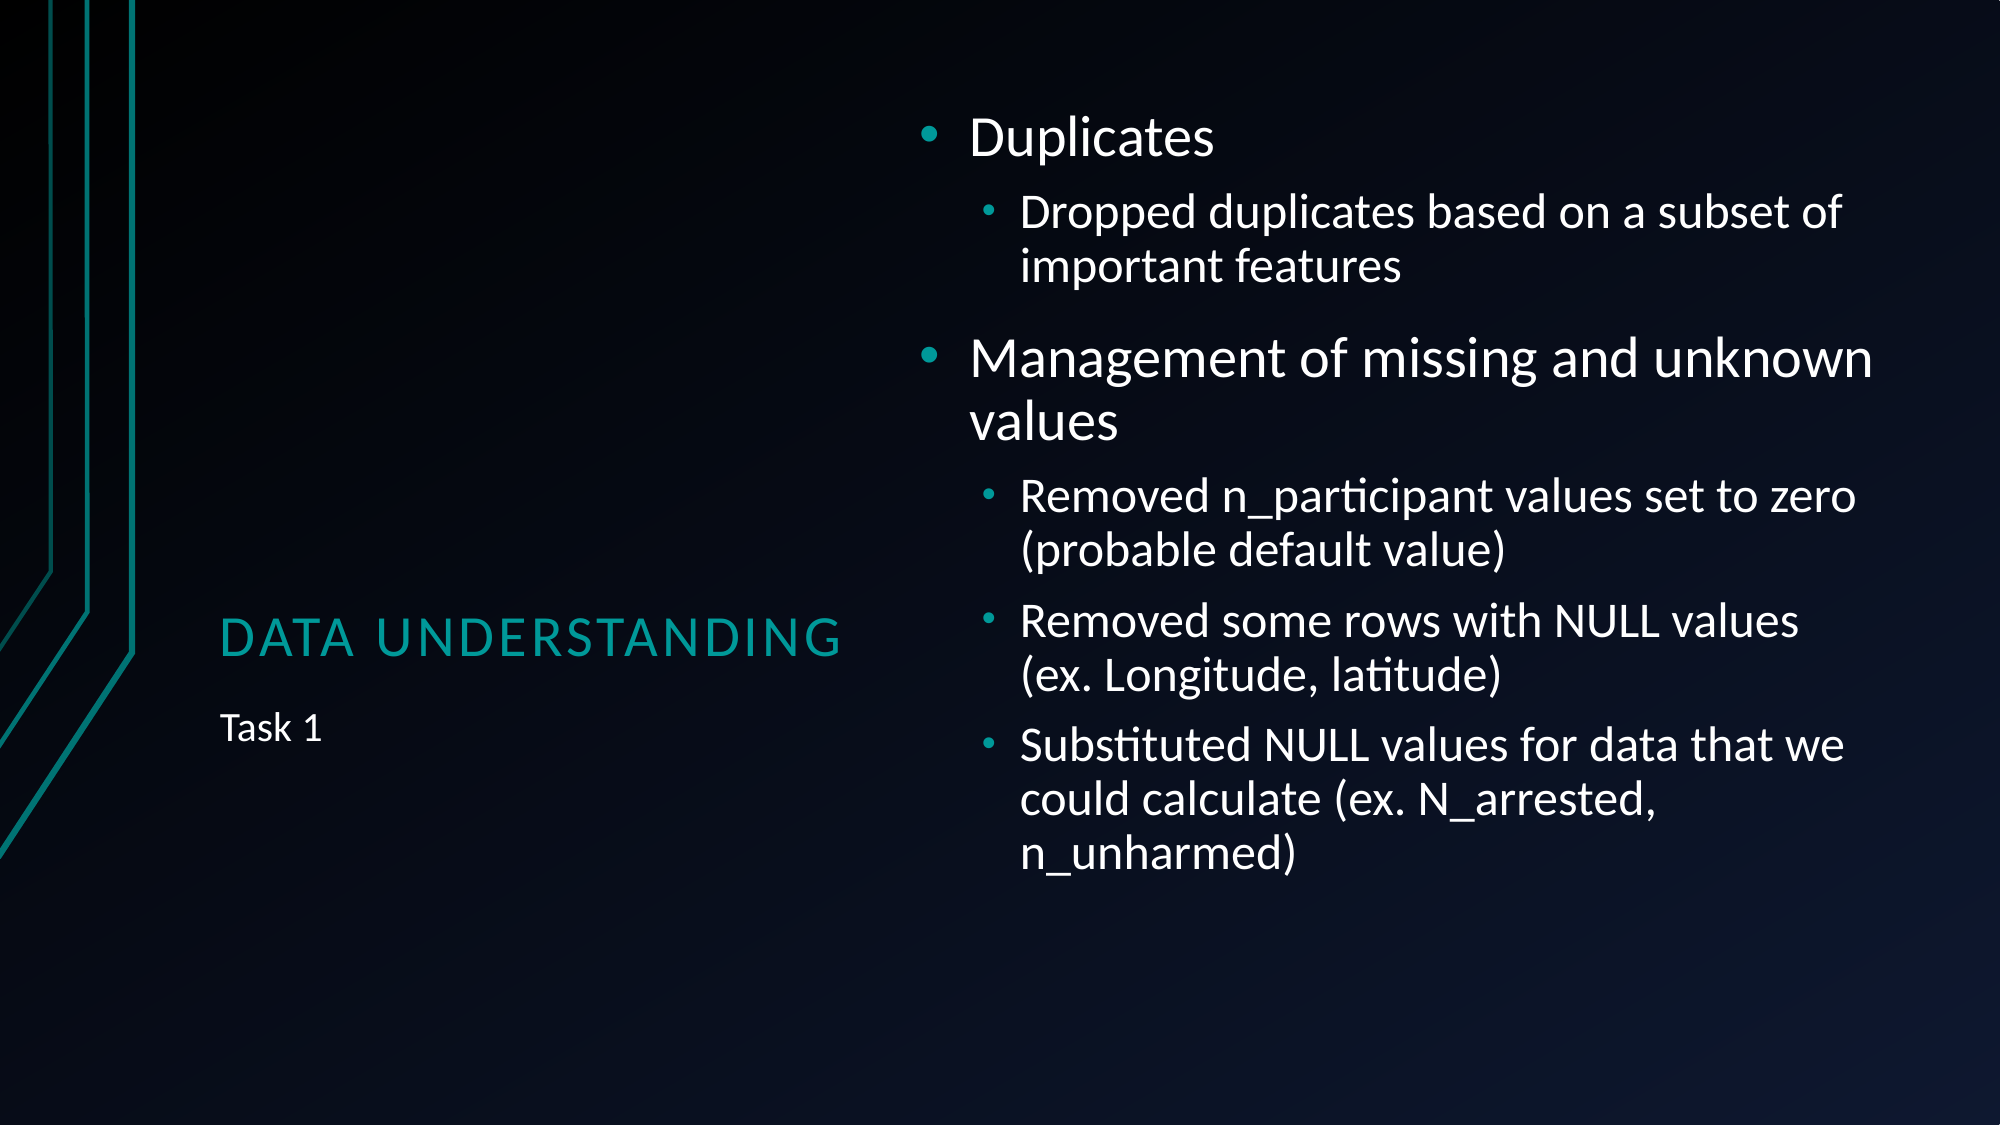

Duplicates
Dropped duplicates based on a subset of important features
Management of missing and unknown values
Removed n_participant values set to zero (probable default value)
Removed some rows with NULL values (ex. Longitude, latitude)
Substituted NULL values for data that we could calculate (ex. N_arrested, n_unharmed)

# Data understanding
Task 1